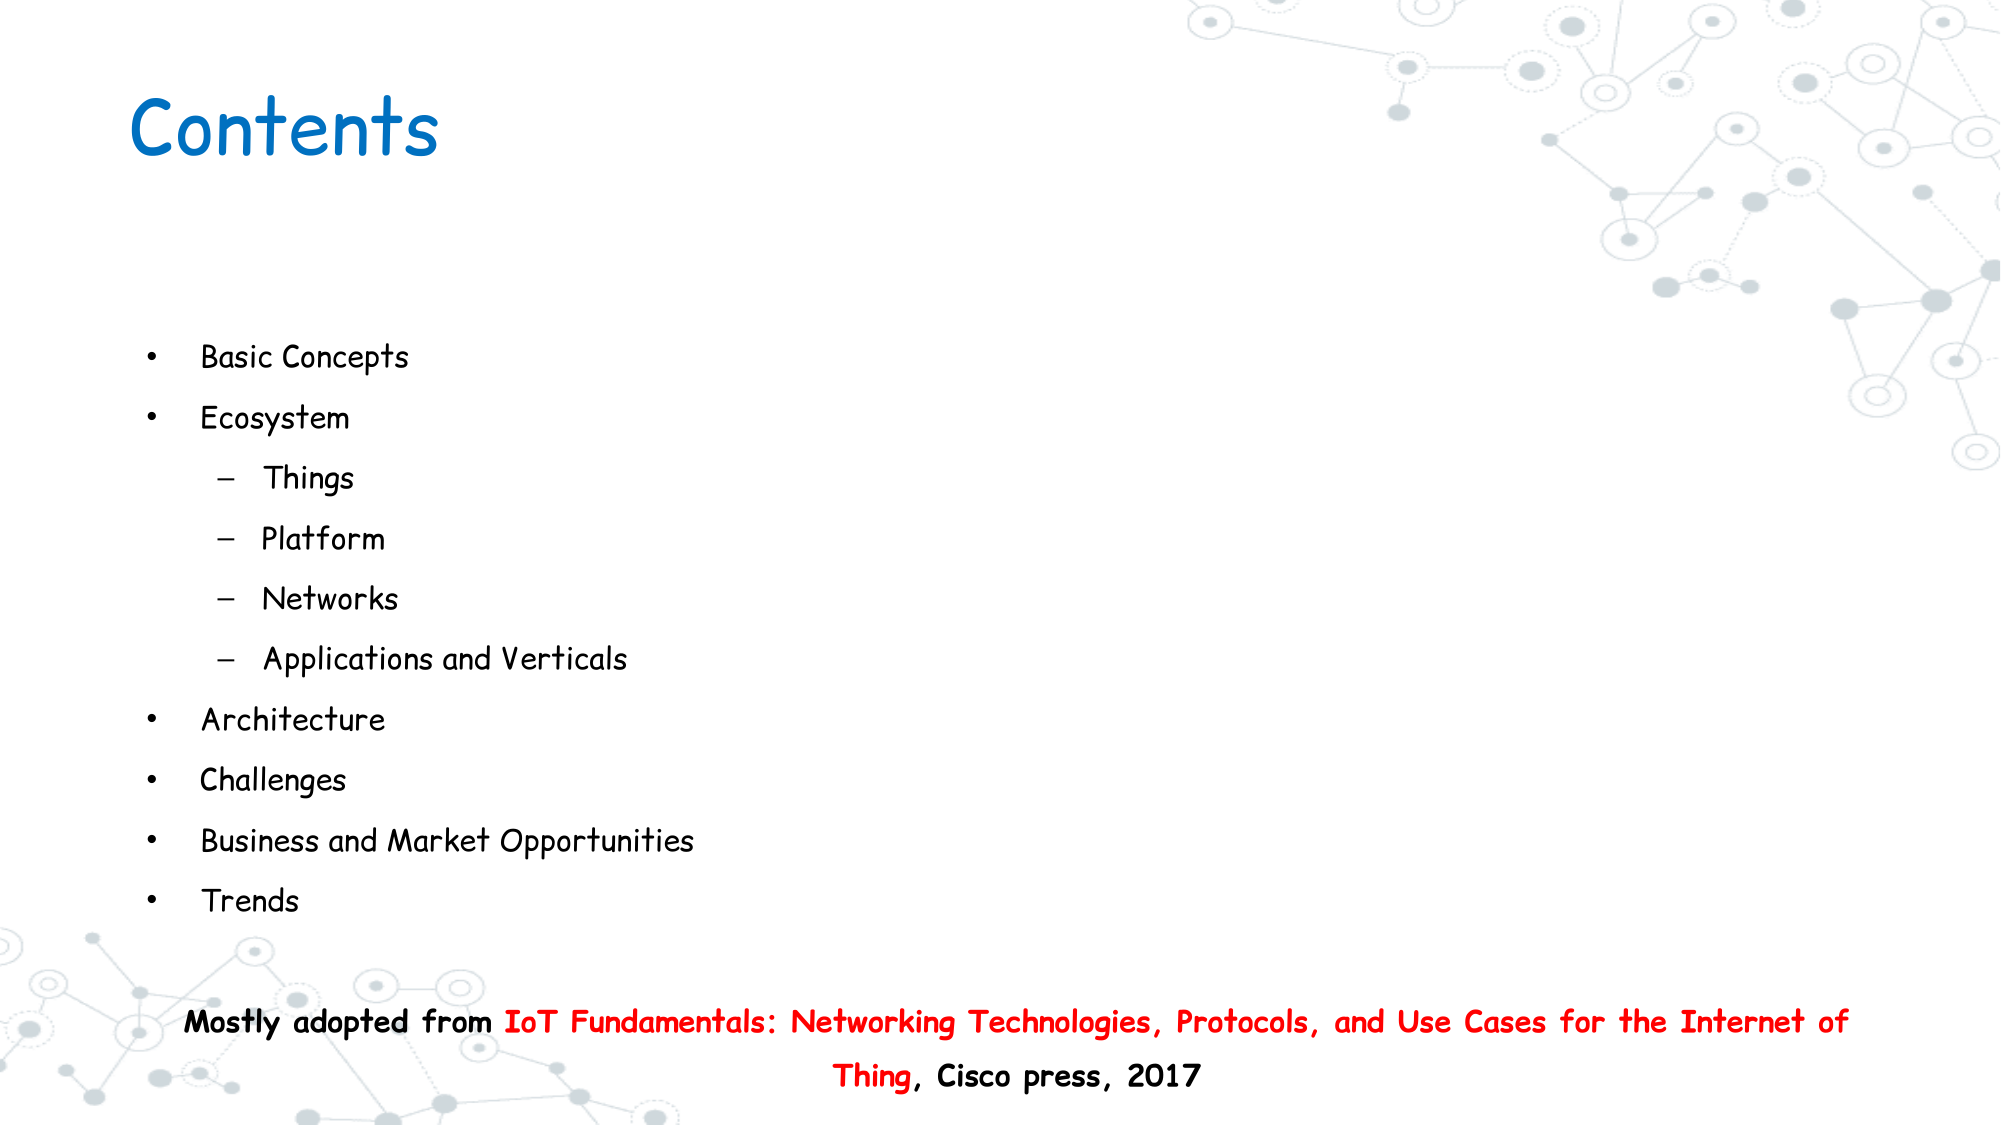

# Contents
Basic Concepts
Ecosystem
Things
Platform
Networks
Applications and Verticals
Architecture
Challenges
Business and Market Opportunities
Trends

Mostly adopted from IoT Fundamentals: Networking Technologies, Protocols, and Use Cases for the Internet of Thing, Cisco press, 2017